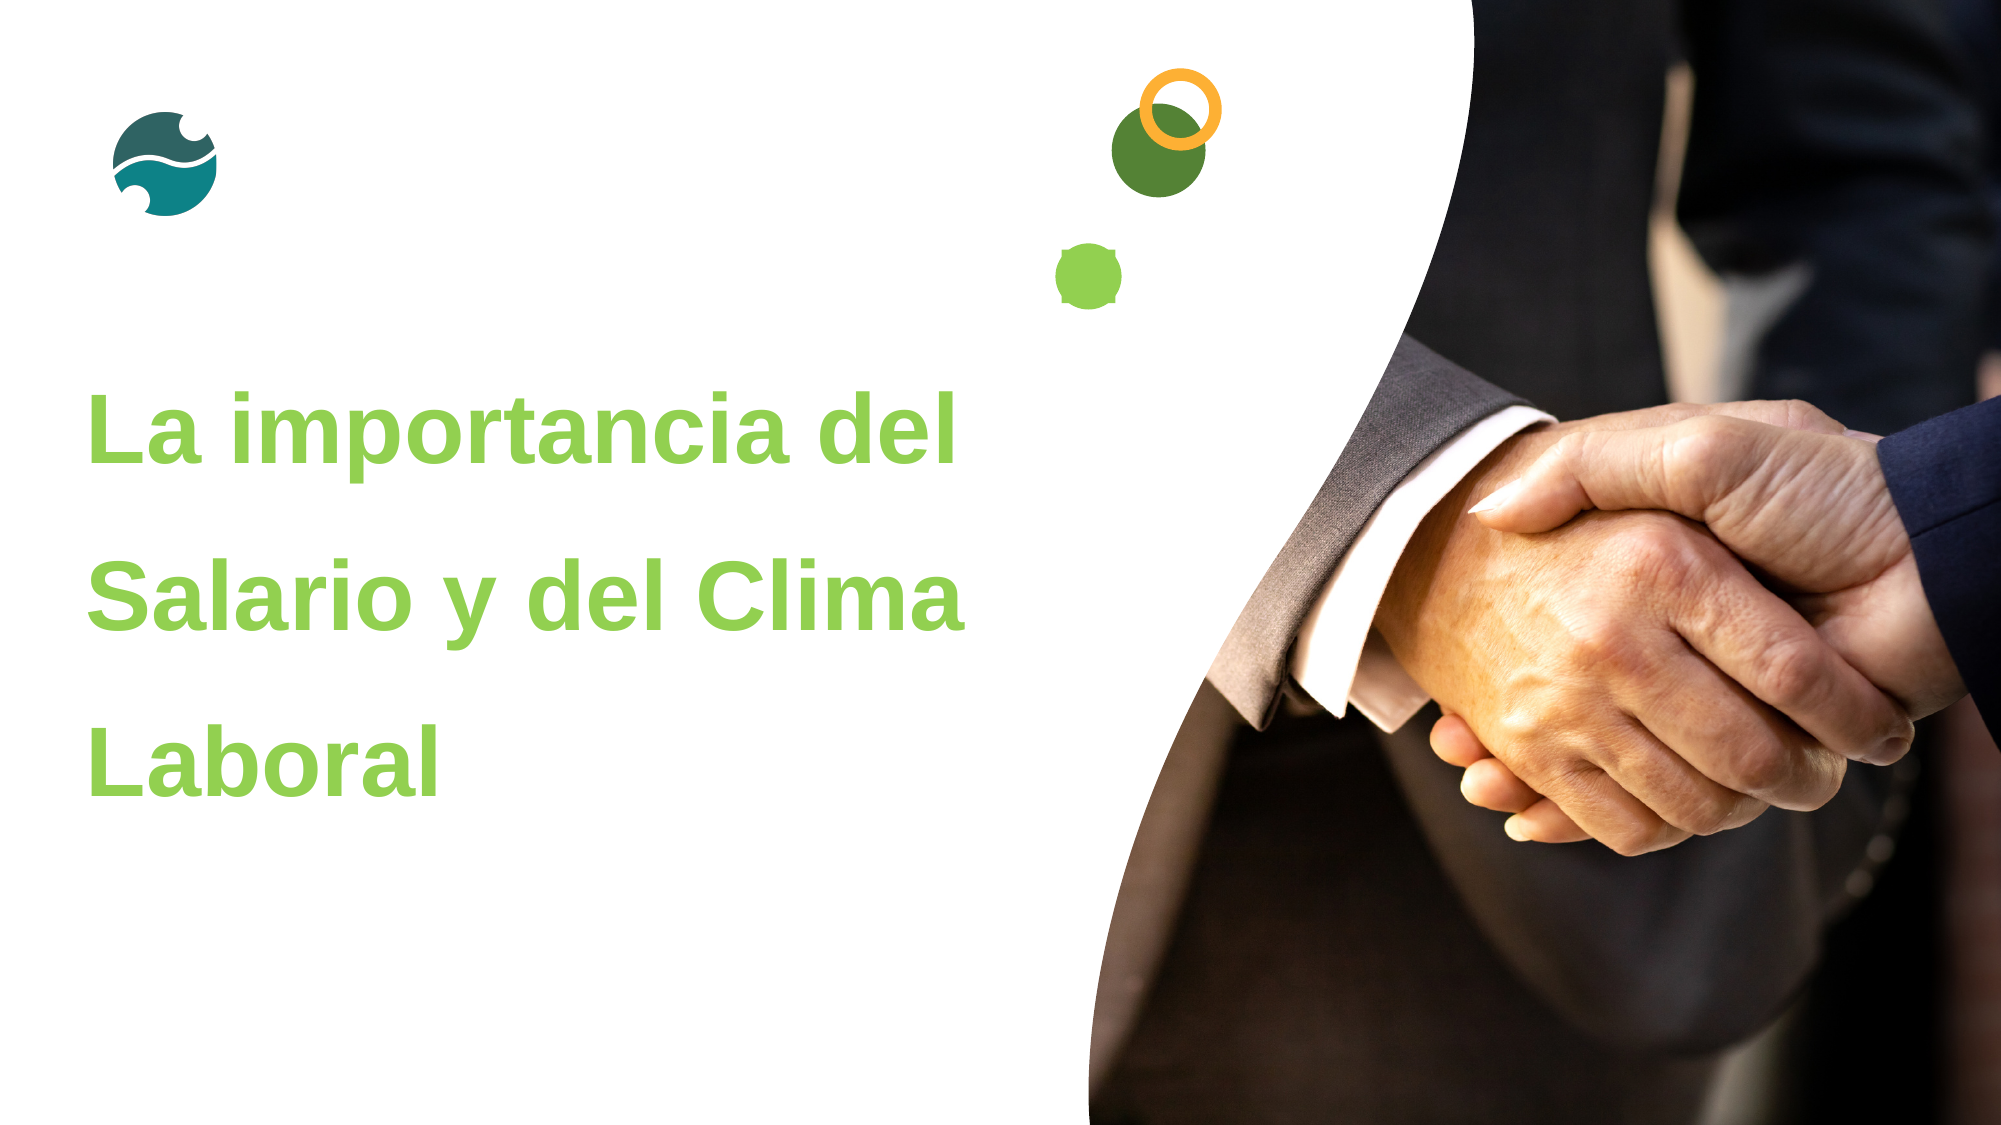

La importancia del Salario y del Clima Laboral